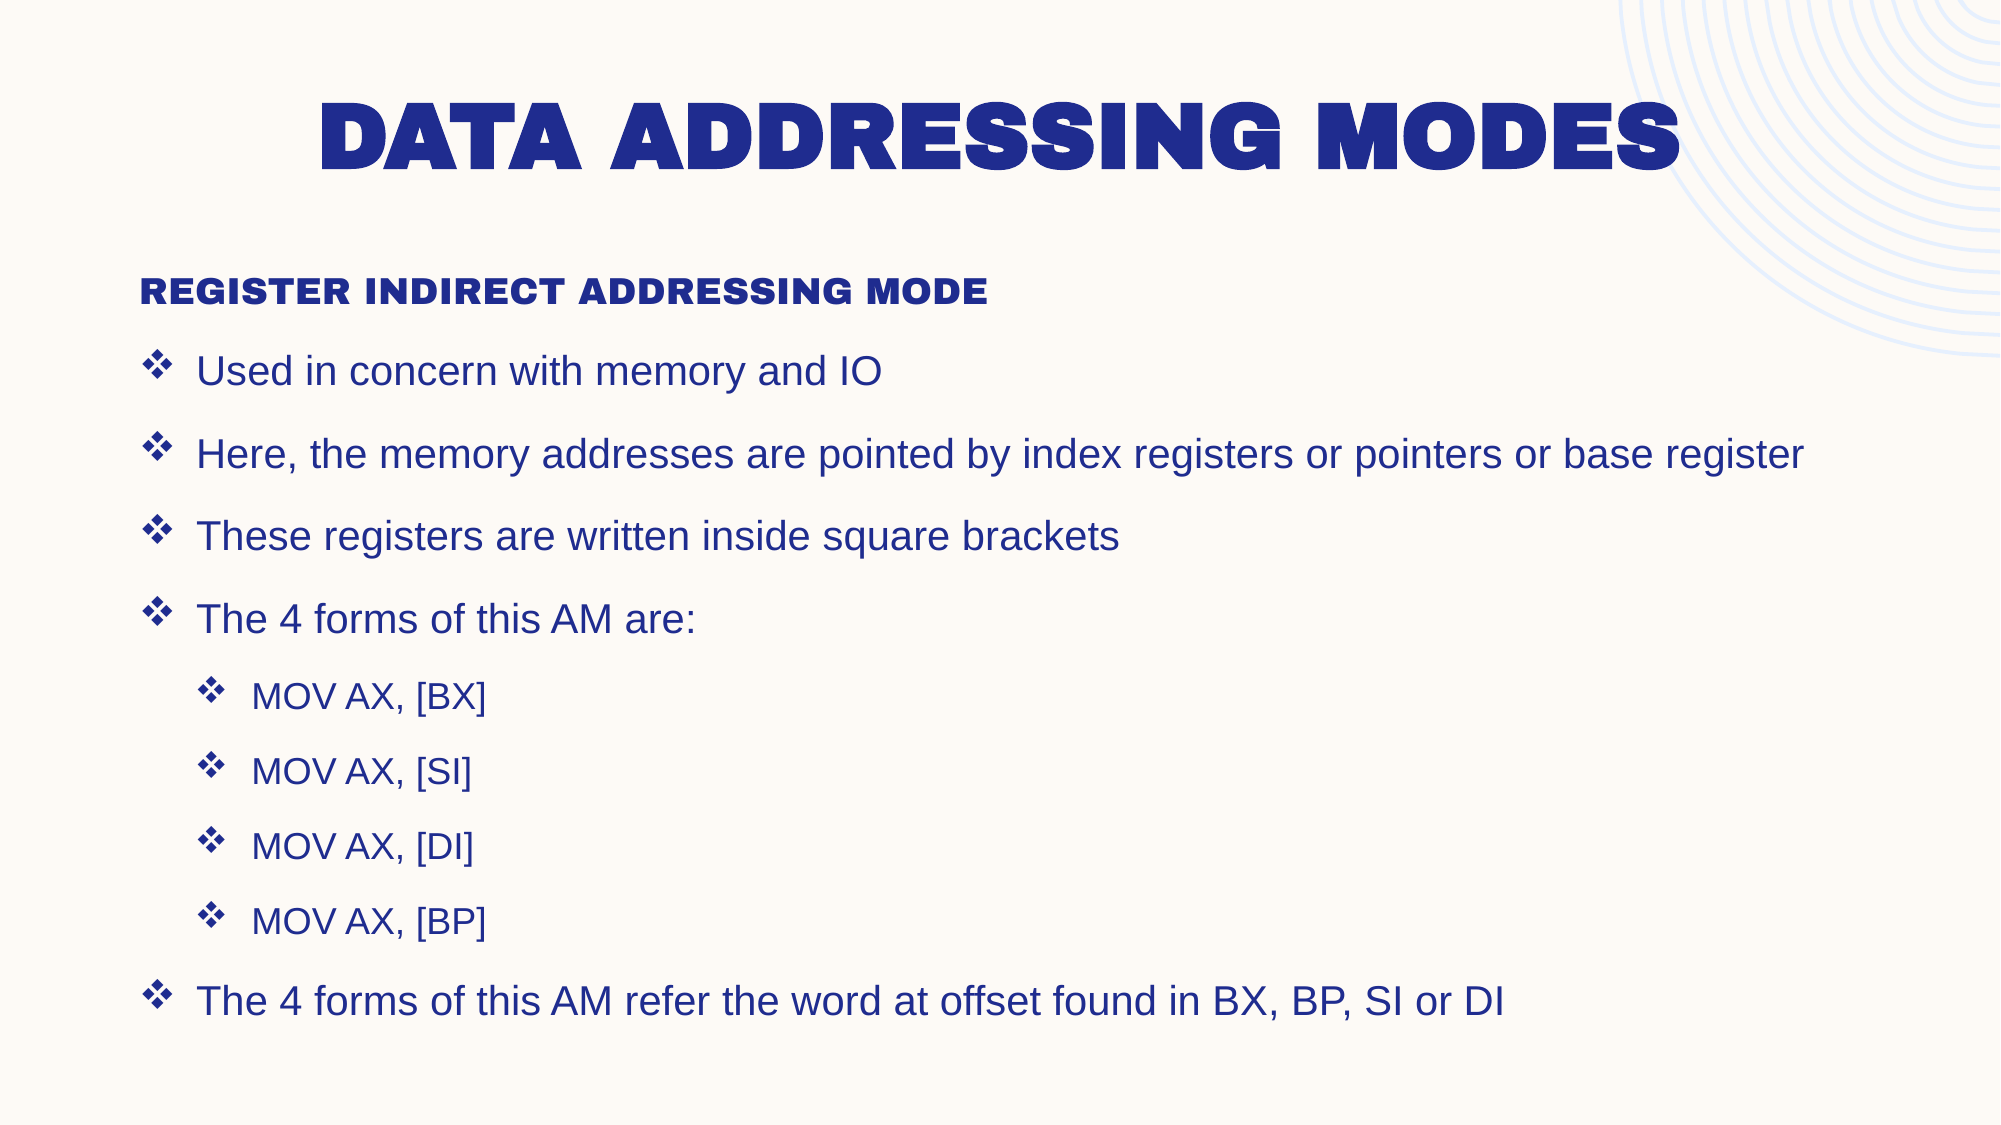

Data Addressing modes
REGISTER INDIRECT ADDRESSING MODE
Used in concern with memory and IO
Here, the memory addresses are pointed by index registers or pointers or base register
These registers are written inside square brackets
The 4 forms of this AM are:
MOV AX, [BX]
MOV AX, [SI]
MOV AX, [DI]
MOV AX, [BP]
The 4 forms of this AM refer the word at offset found in BX, BP, SI or DI